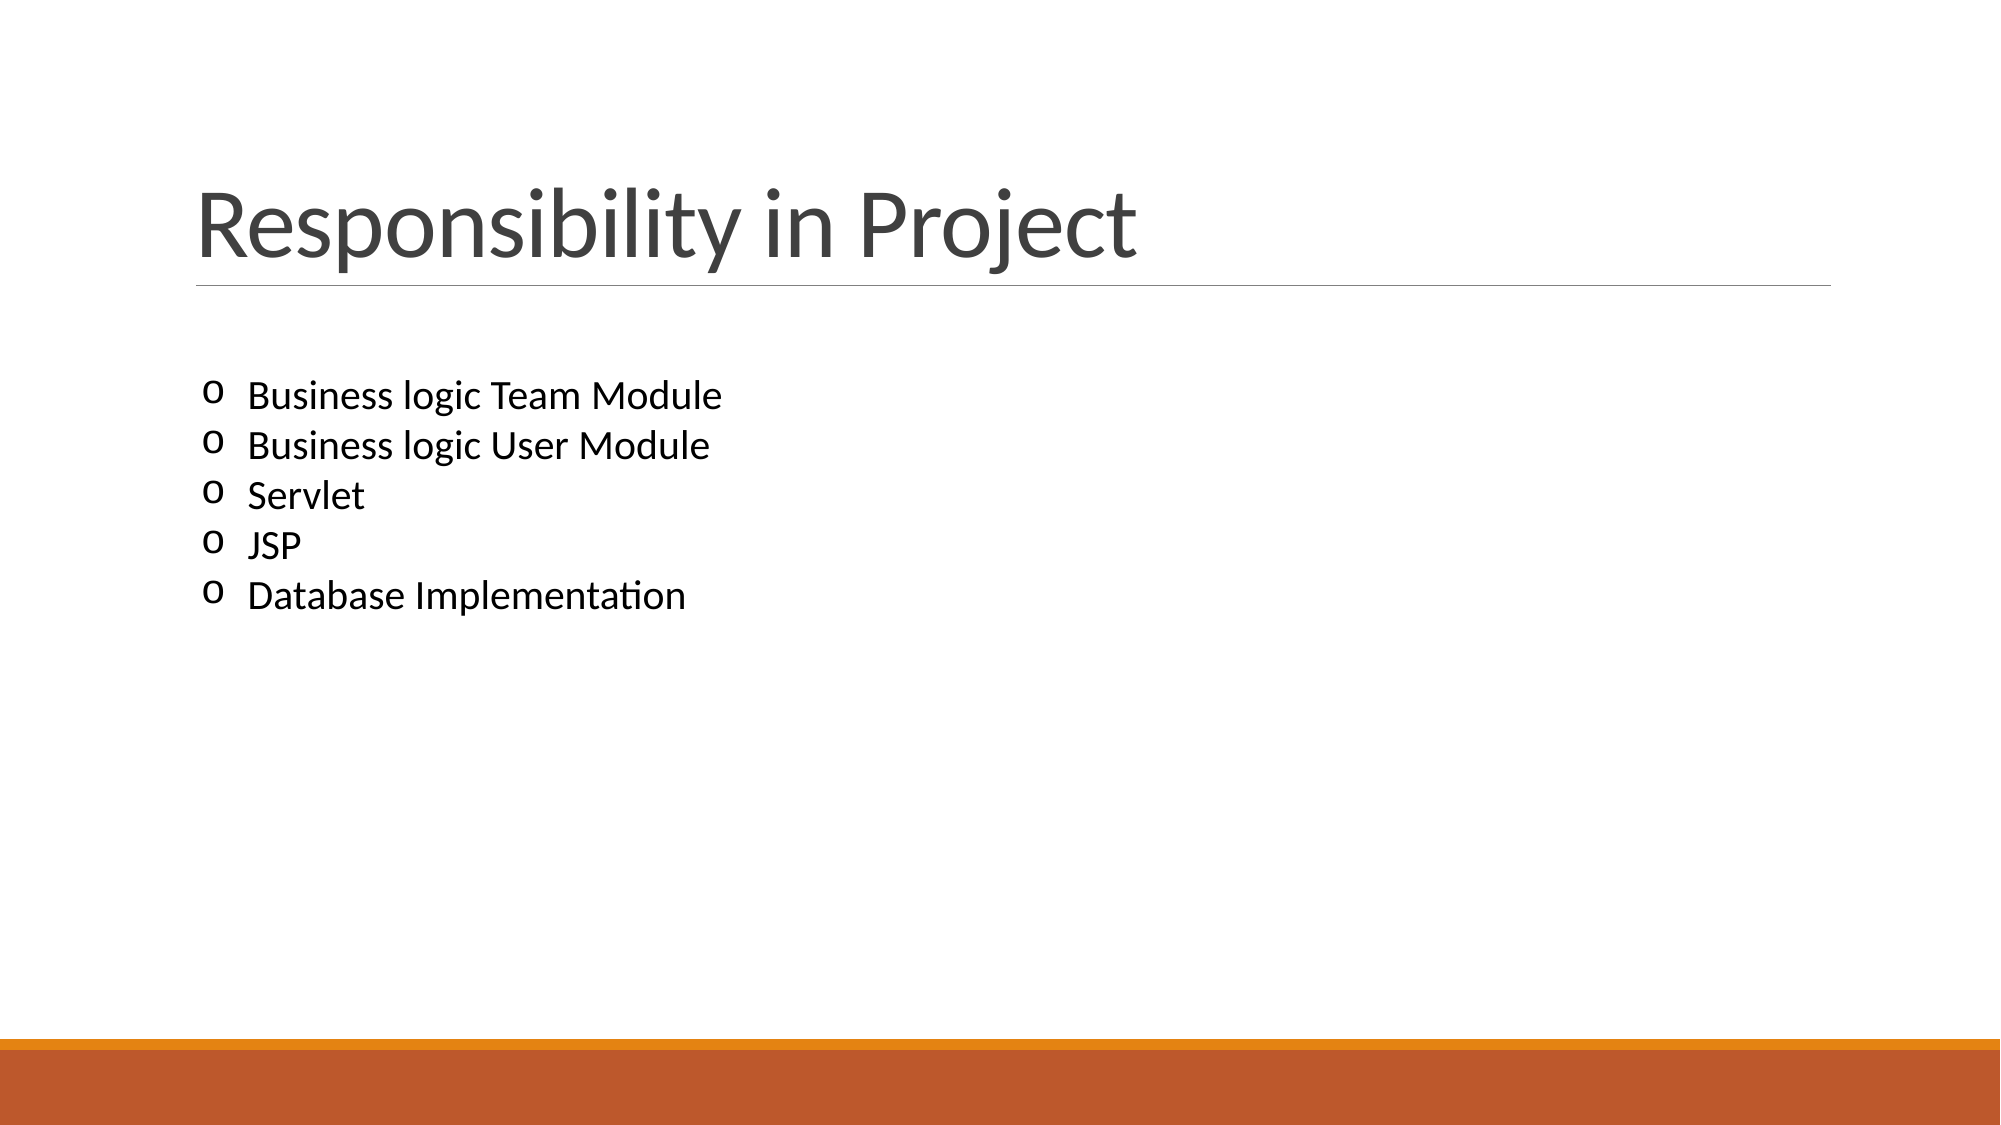

# Responsibility in Project
Business logic Team Module
Business logic User Module
Servlet
JSP
Database Implementation